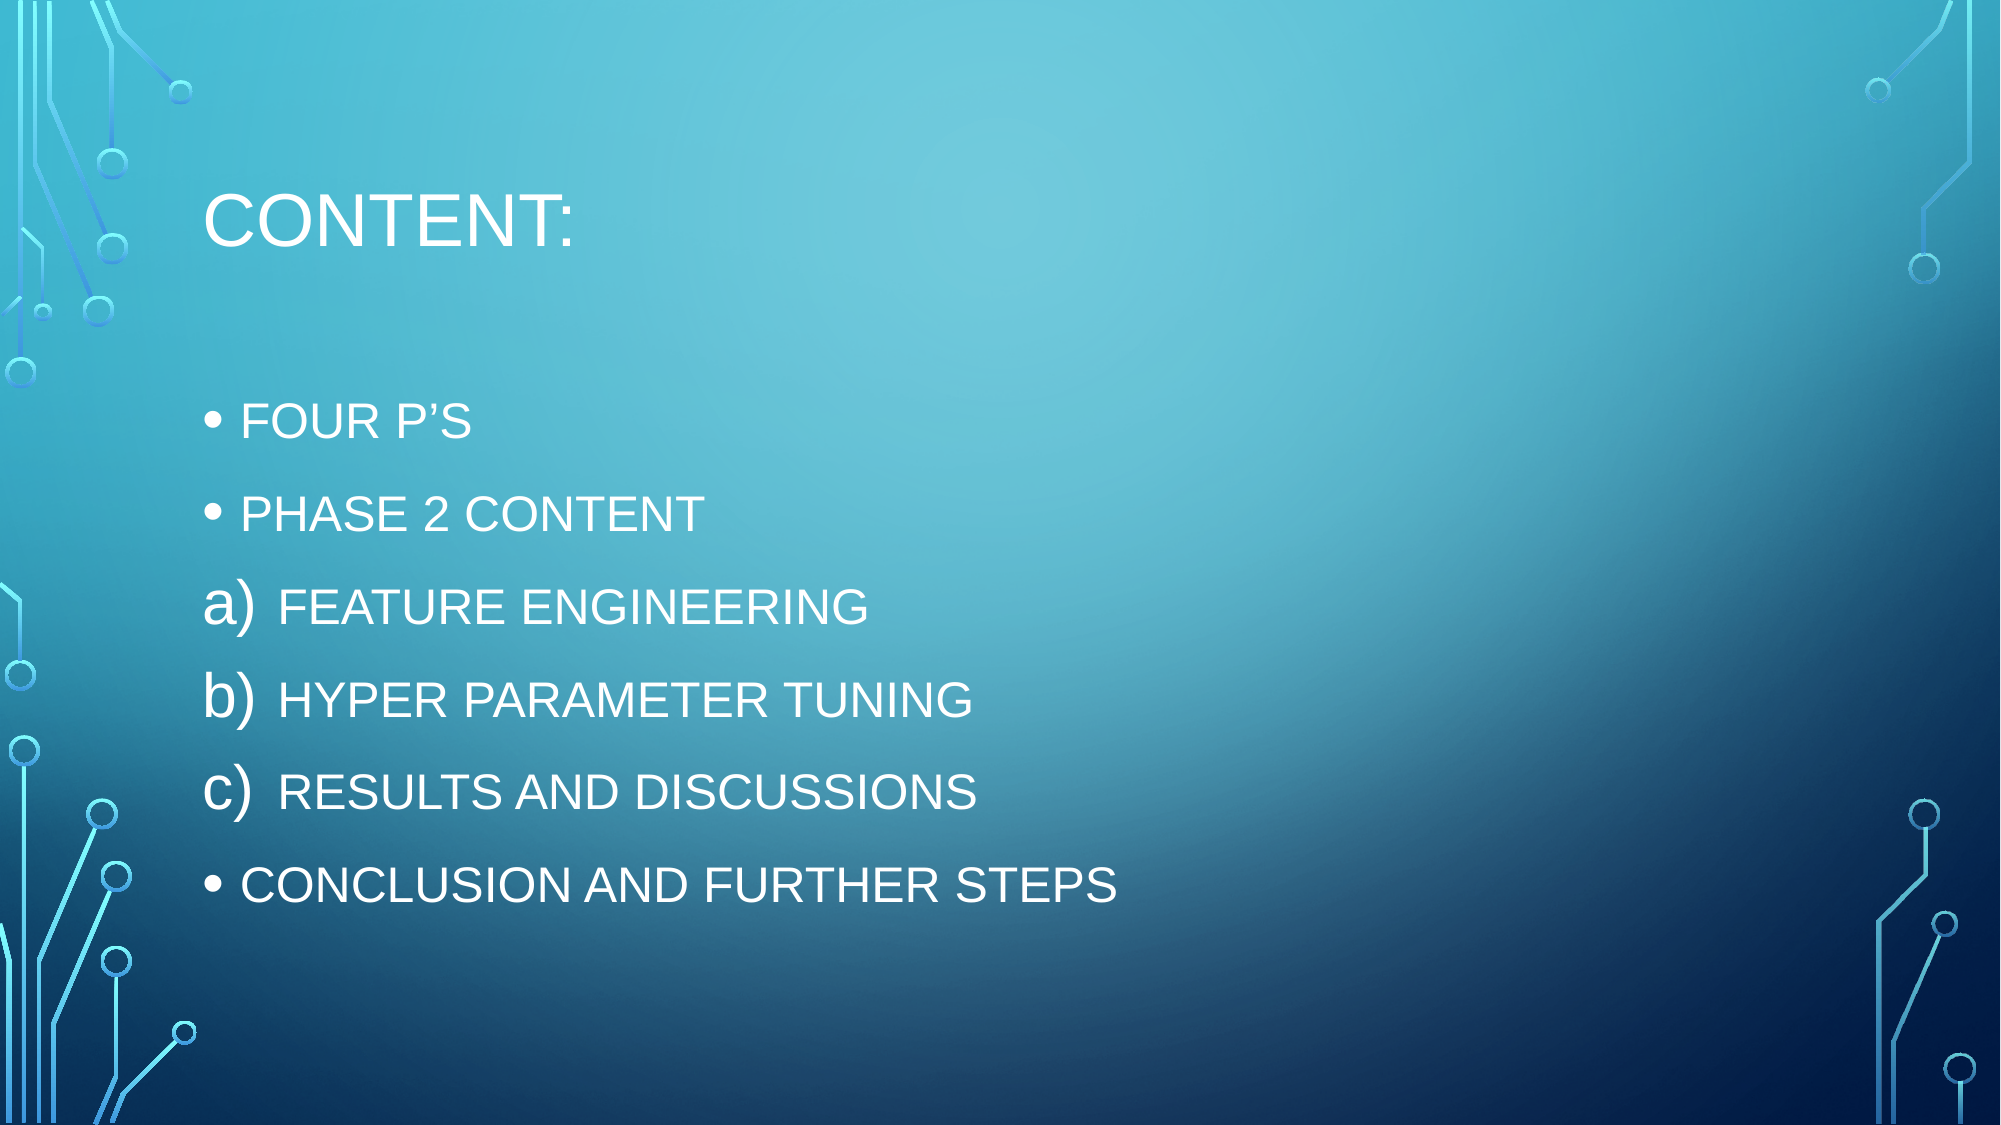

# CONTENT:
FOUR P’S
PHASE 2 CONTENT
FEATURE ENGINEERING
HYPER PARAMETER TUNING
RESULTS AND DISCUSSIONS
CONCLUSION AND FURTHER STEPS